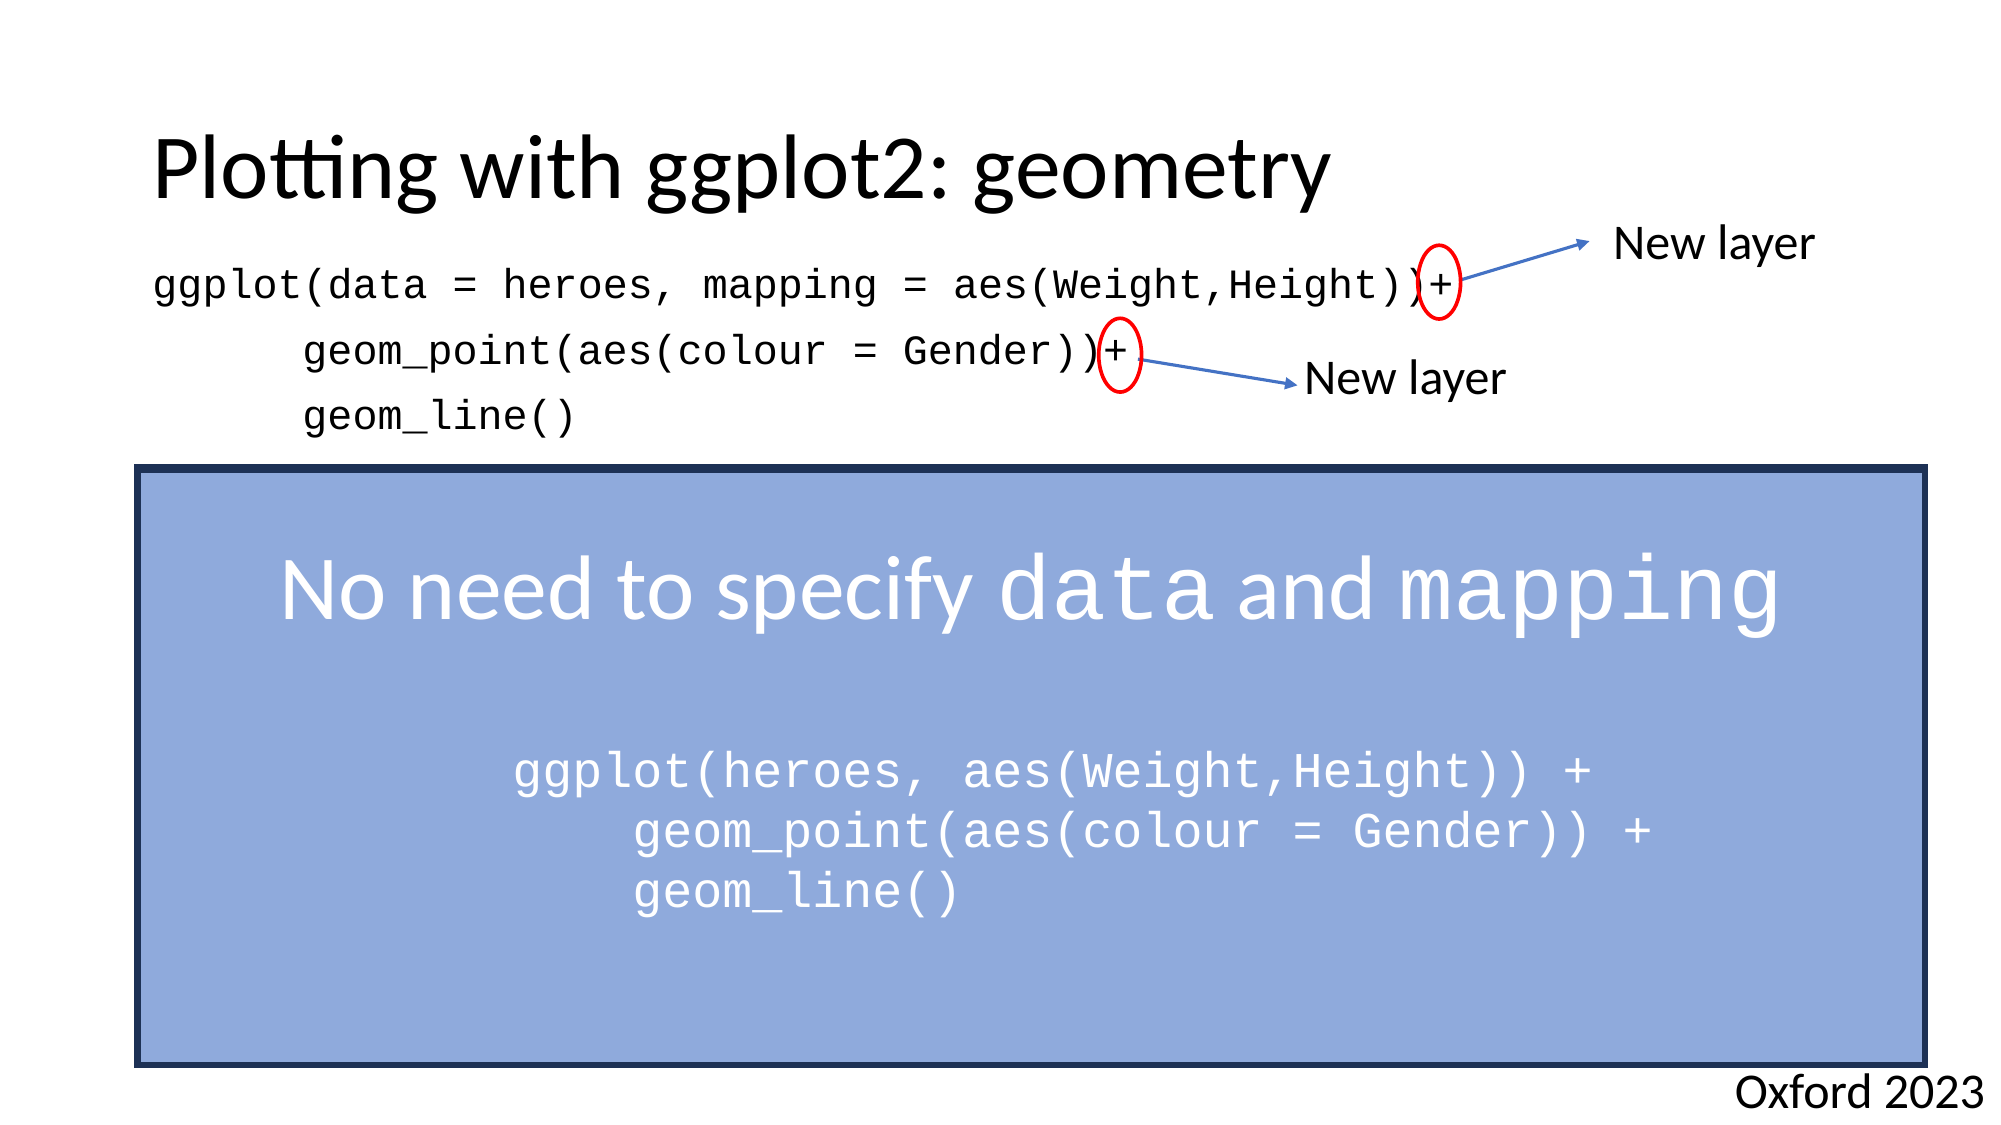

# Plotting with ggplot2: geometry
New layer

ggplot(data = heroes, mapping = aes(Weight,Height))+
	geom_point(aes(colour = Gender))+
	geom_line()

New layer
No need to specify data and mapping

No need to specify data and mapping

		  ggplot(heroes, aes(Weight,Height)) +
			 geom_point(aes(colour = Gender)) +
			 geom_line()

Get help on Rstudio: look for geom_point in help
Oxford 2023